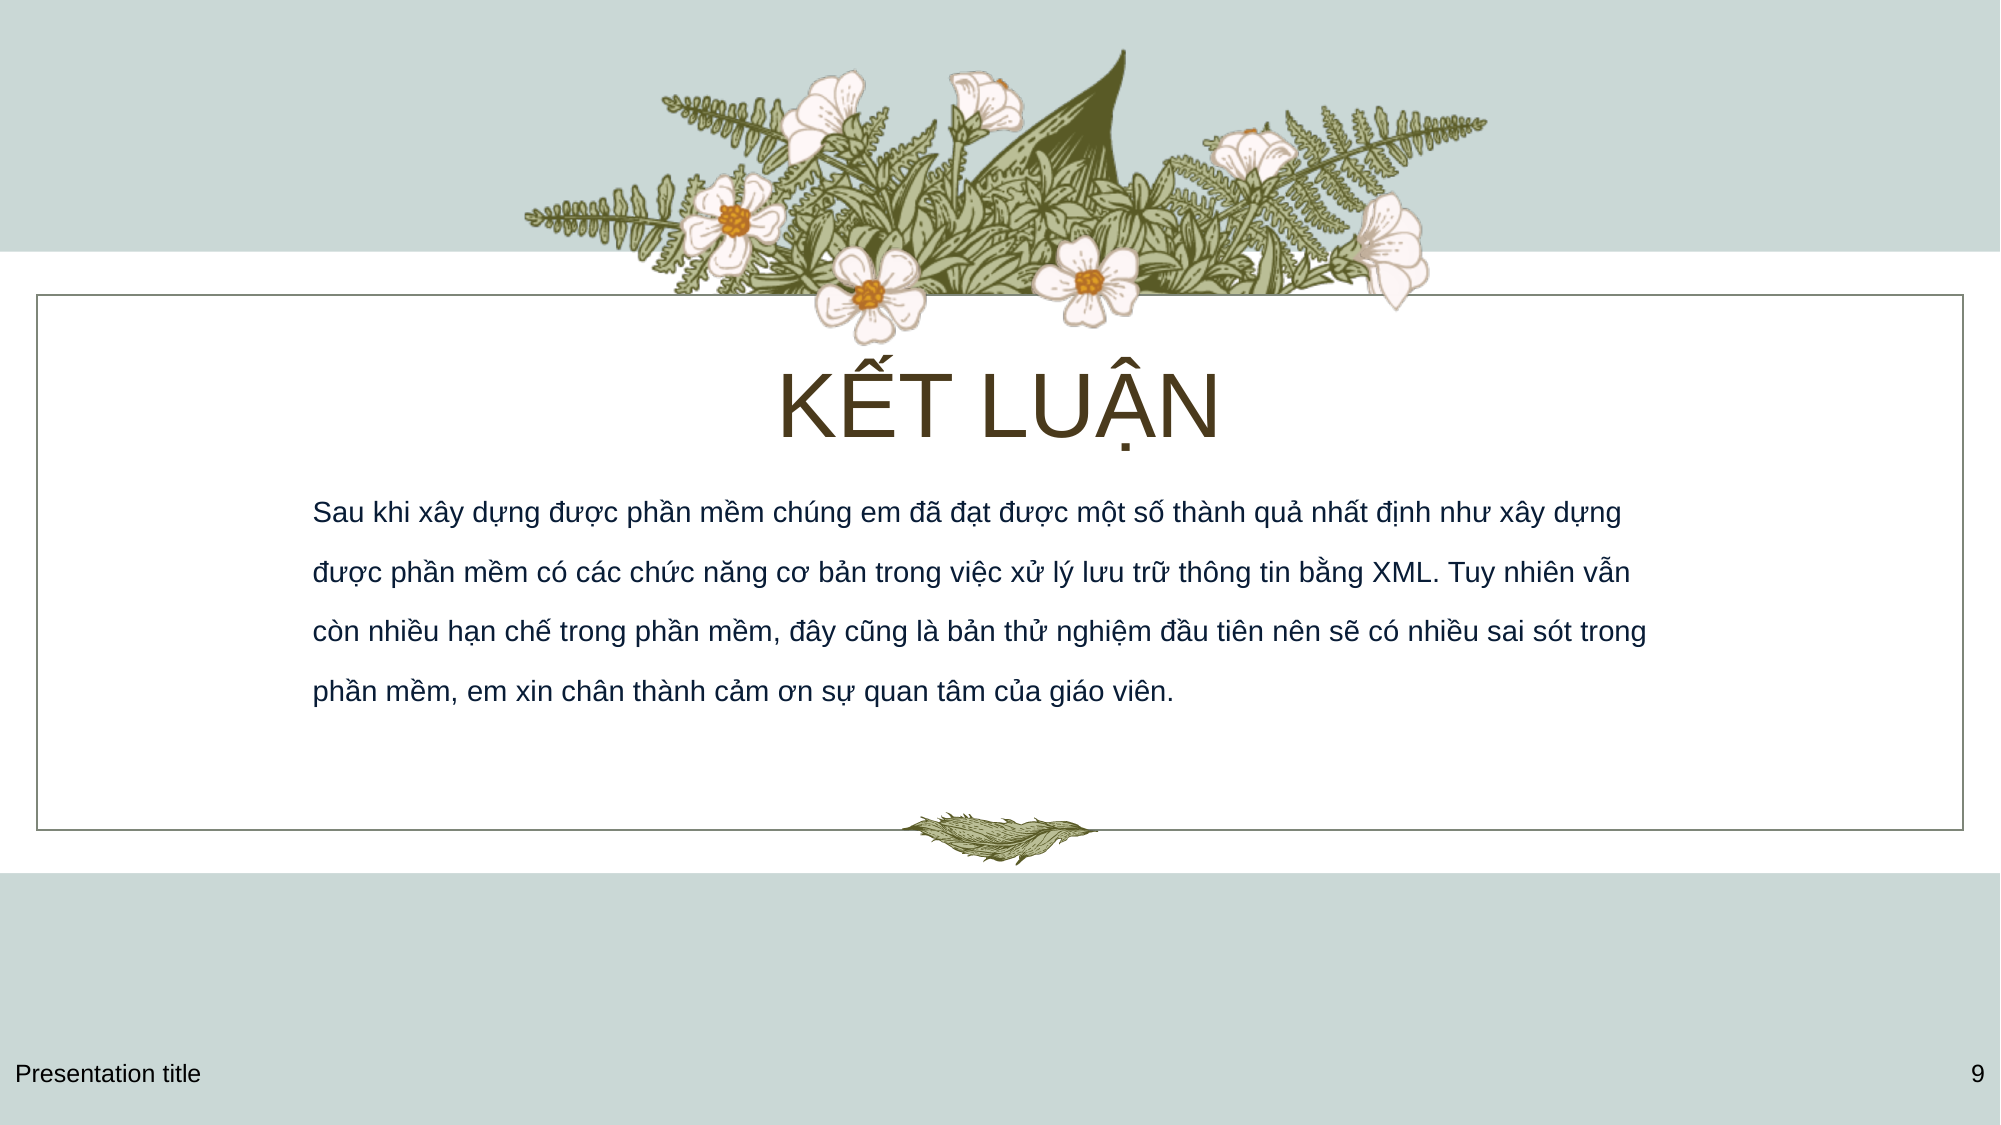

# KẾT LUẬN
Sau khi xây dựng được phần mềm chúng em đã đạt được một số thành quả nhất định như xây dựng được phần mềm có các chức năng cơ bản trong việc xử lý lưu trữ thông tin bằng XML. Tuy nhiên vẫn còn nhiều hạn chế trong phần mềm, đây cũng là bản thử nghiệm đầu tiên nên sẽ có nhiều sai sót trong phần mềm, em xin chân thành cảm ơn sự quan tâm của giáo viên.

Presentation title
9